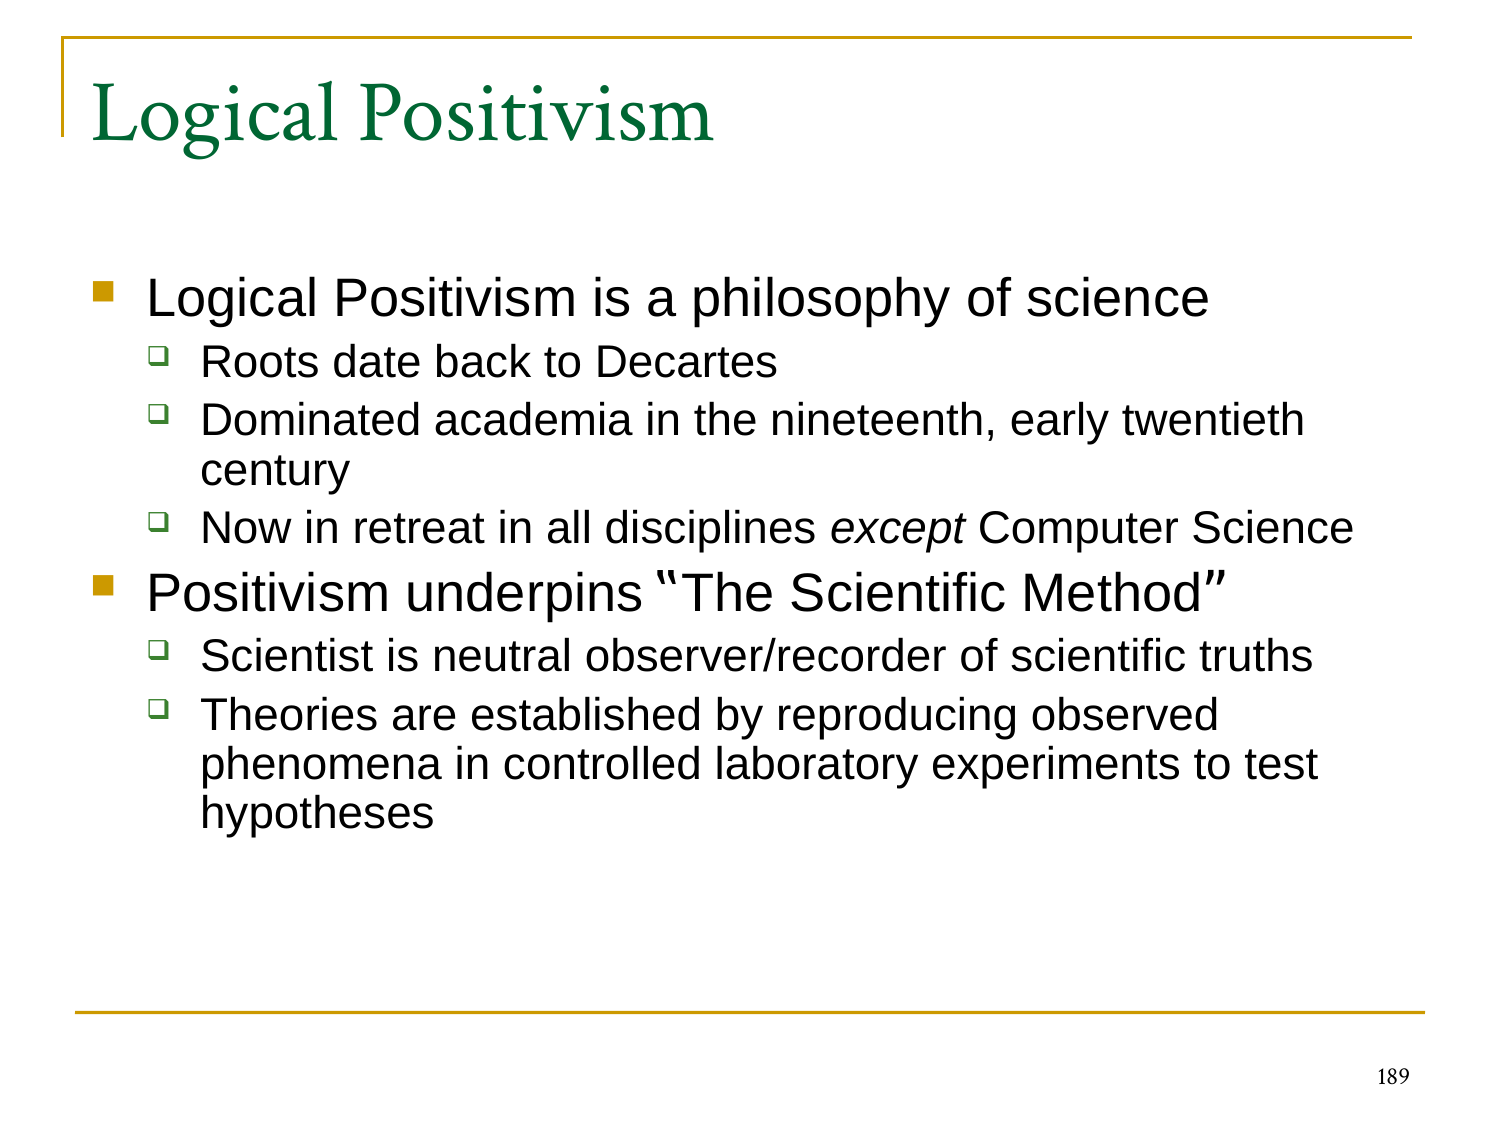

# Logical Positivism
Logical Positivism is a philosophy of science
Roots date back to Decartes
Dominated academia in the nineteenth, early twentieth century
Now in retreat in all disciplines except Computer Science
Positivism underpins “The Scientific Method”
Scientist is neutral observer/recorder of scientific truths
Theories are established by reproducing observed phenomena in controlled laboratory experiments to test hypotheses
189